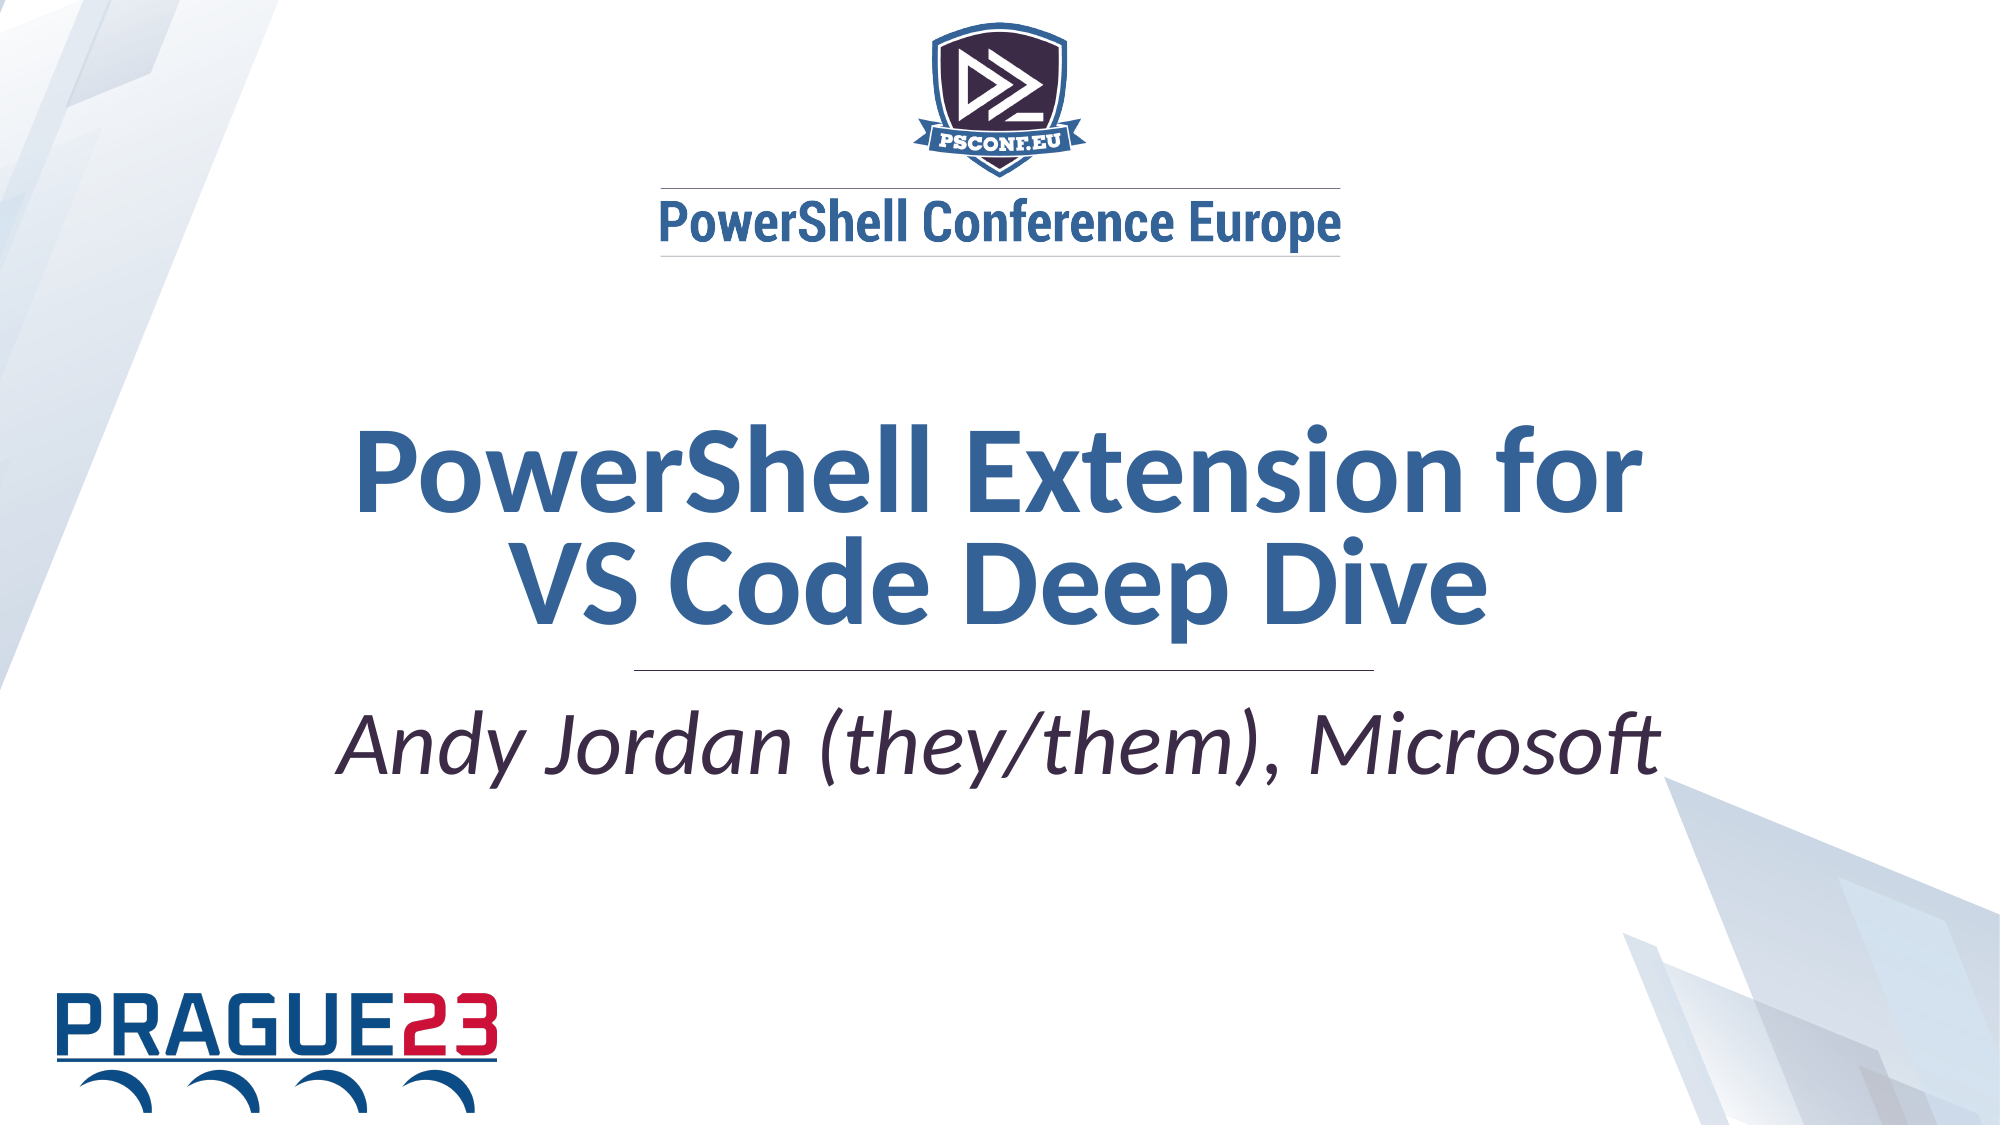

PowerShell Extension for
VS Code Deep Dive
Andy Jordan (they/them), Microsoft